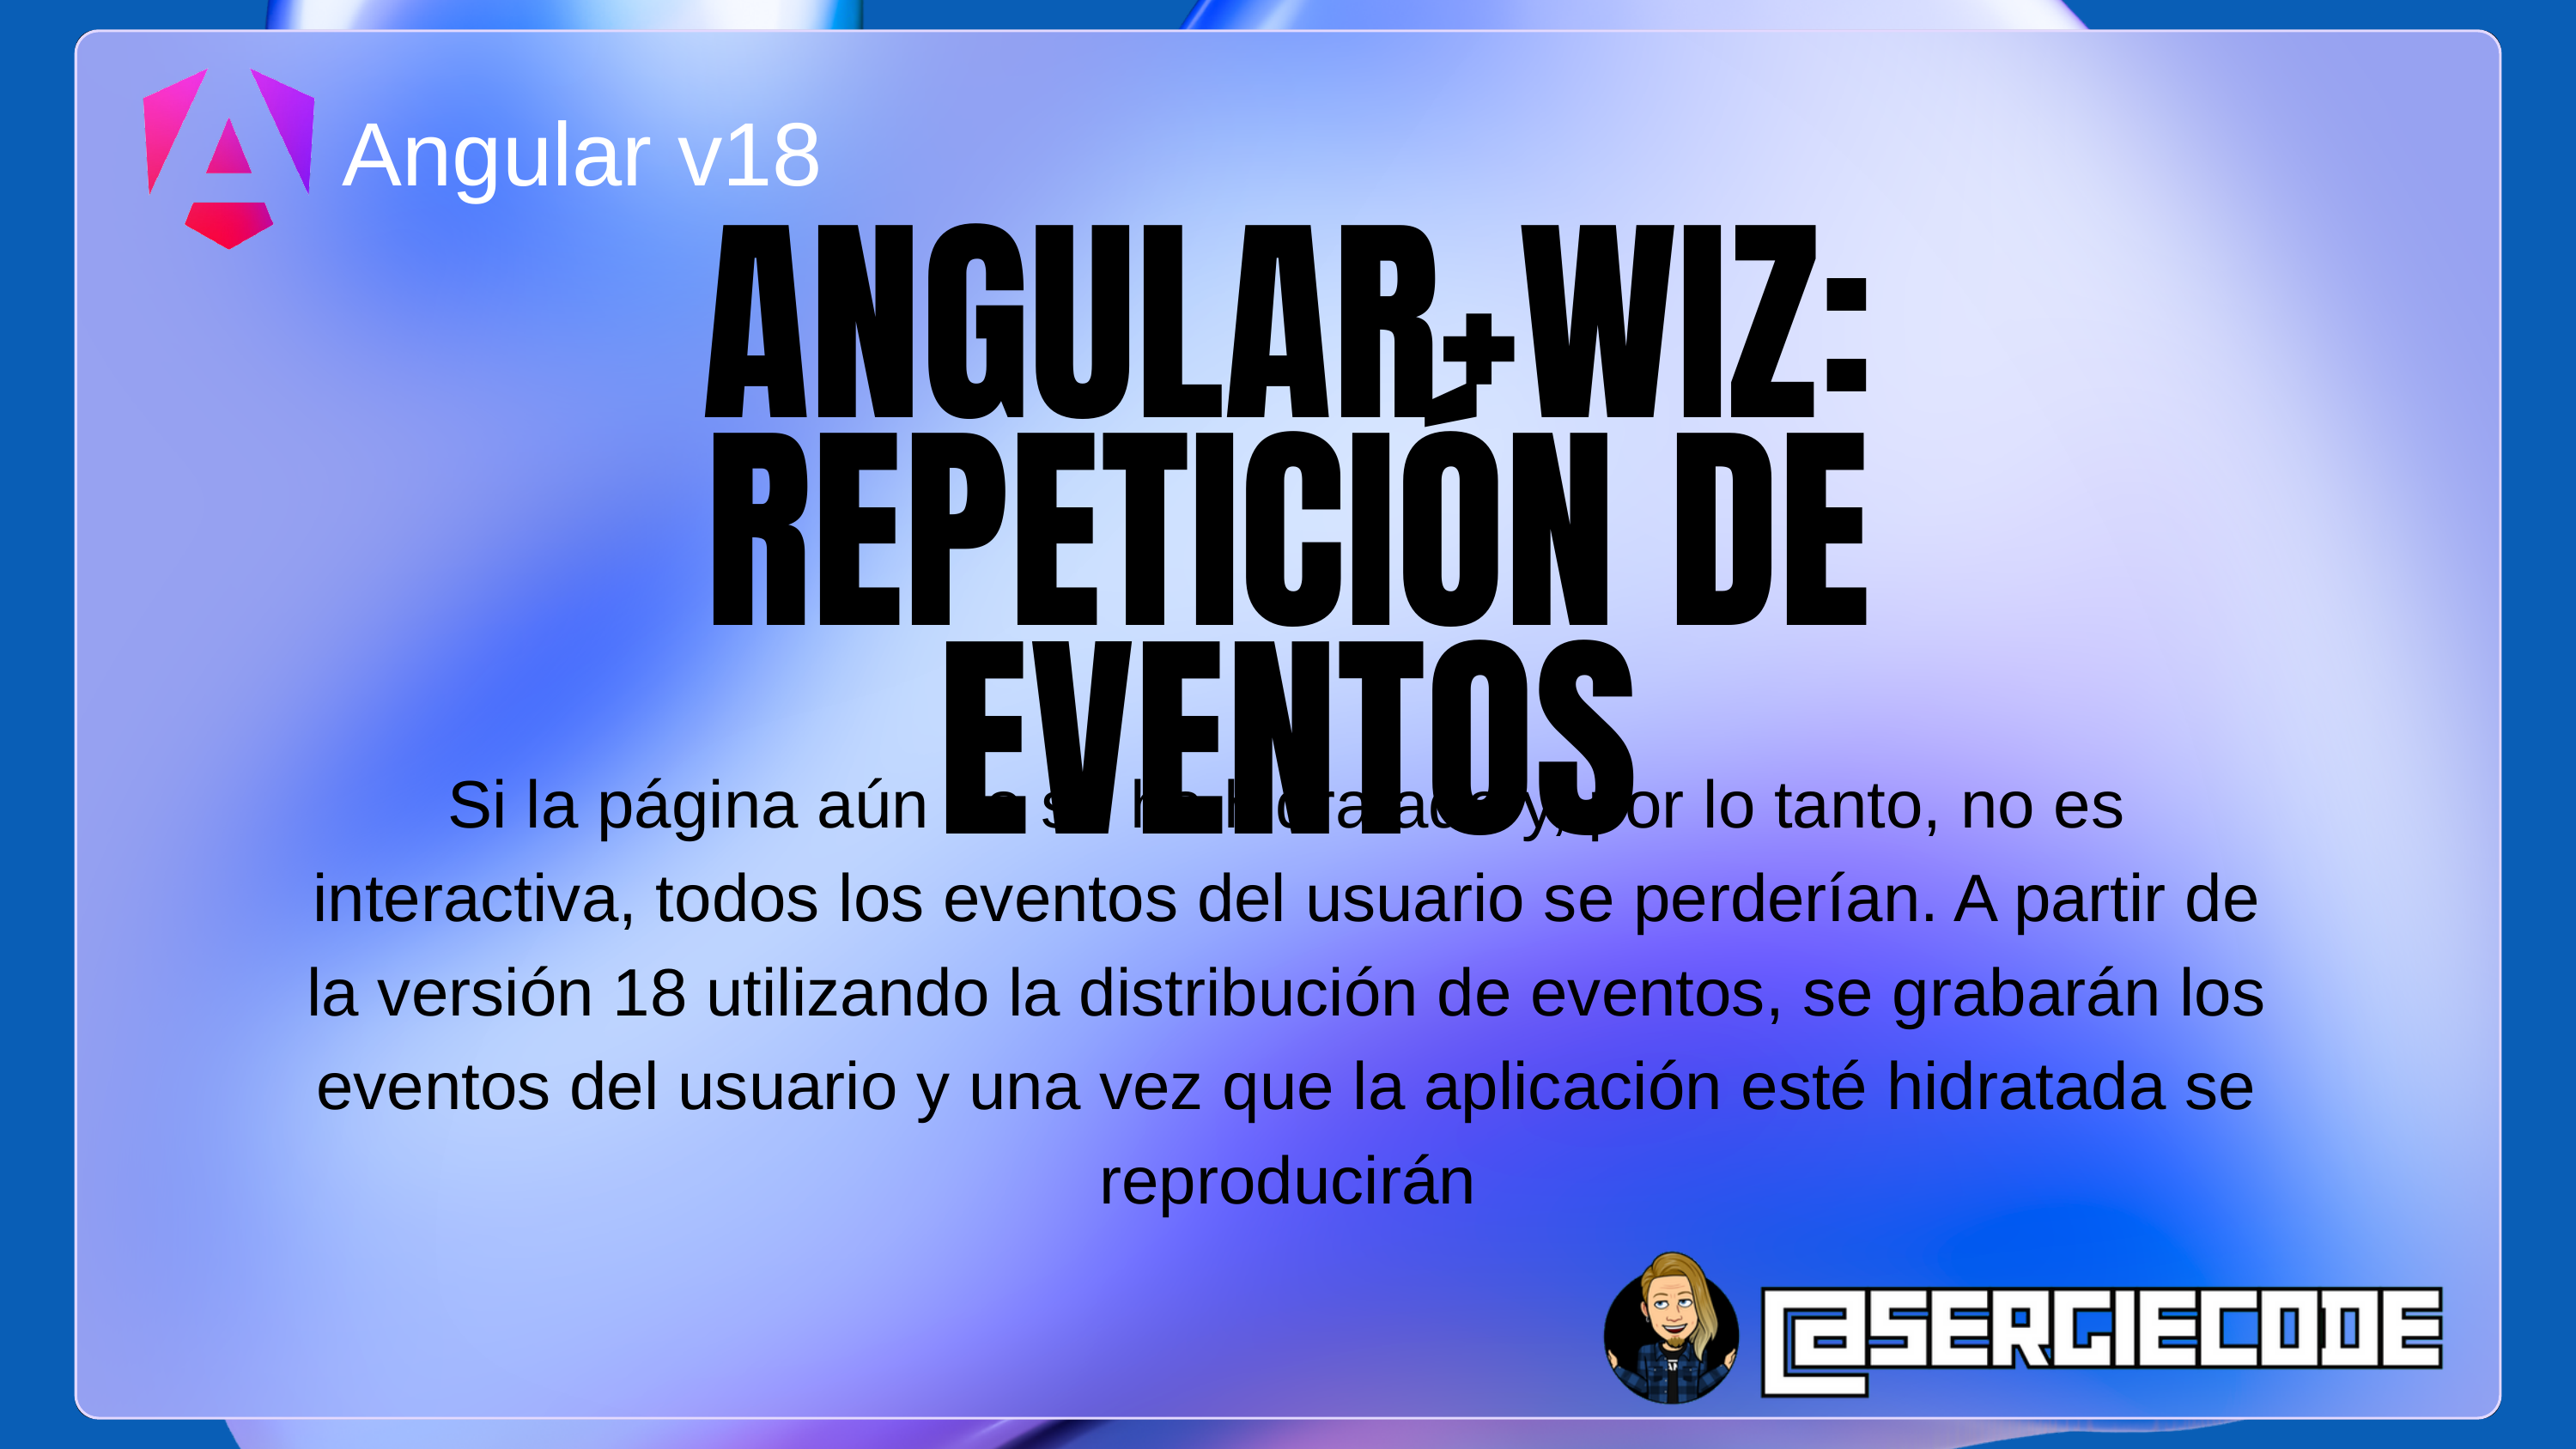

Angular v18
ANGULAR+WIZ: REPETICIÓN DE EVENTOS
Si la página aún no se ha hidratado y, por lo tanto, no es interactiva, todos los eventos del usuario se perderían. A partir de la versión 18 utilizando la distribución de eventos, se grabarán los eventos del usuario y una vez que la aplicación esté hidratada se reproducirán